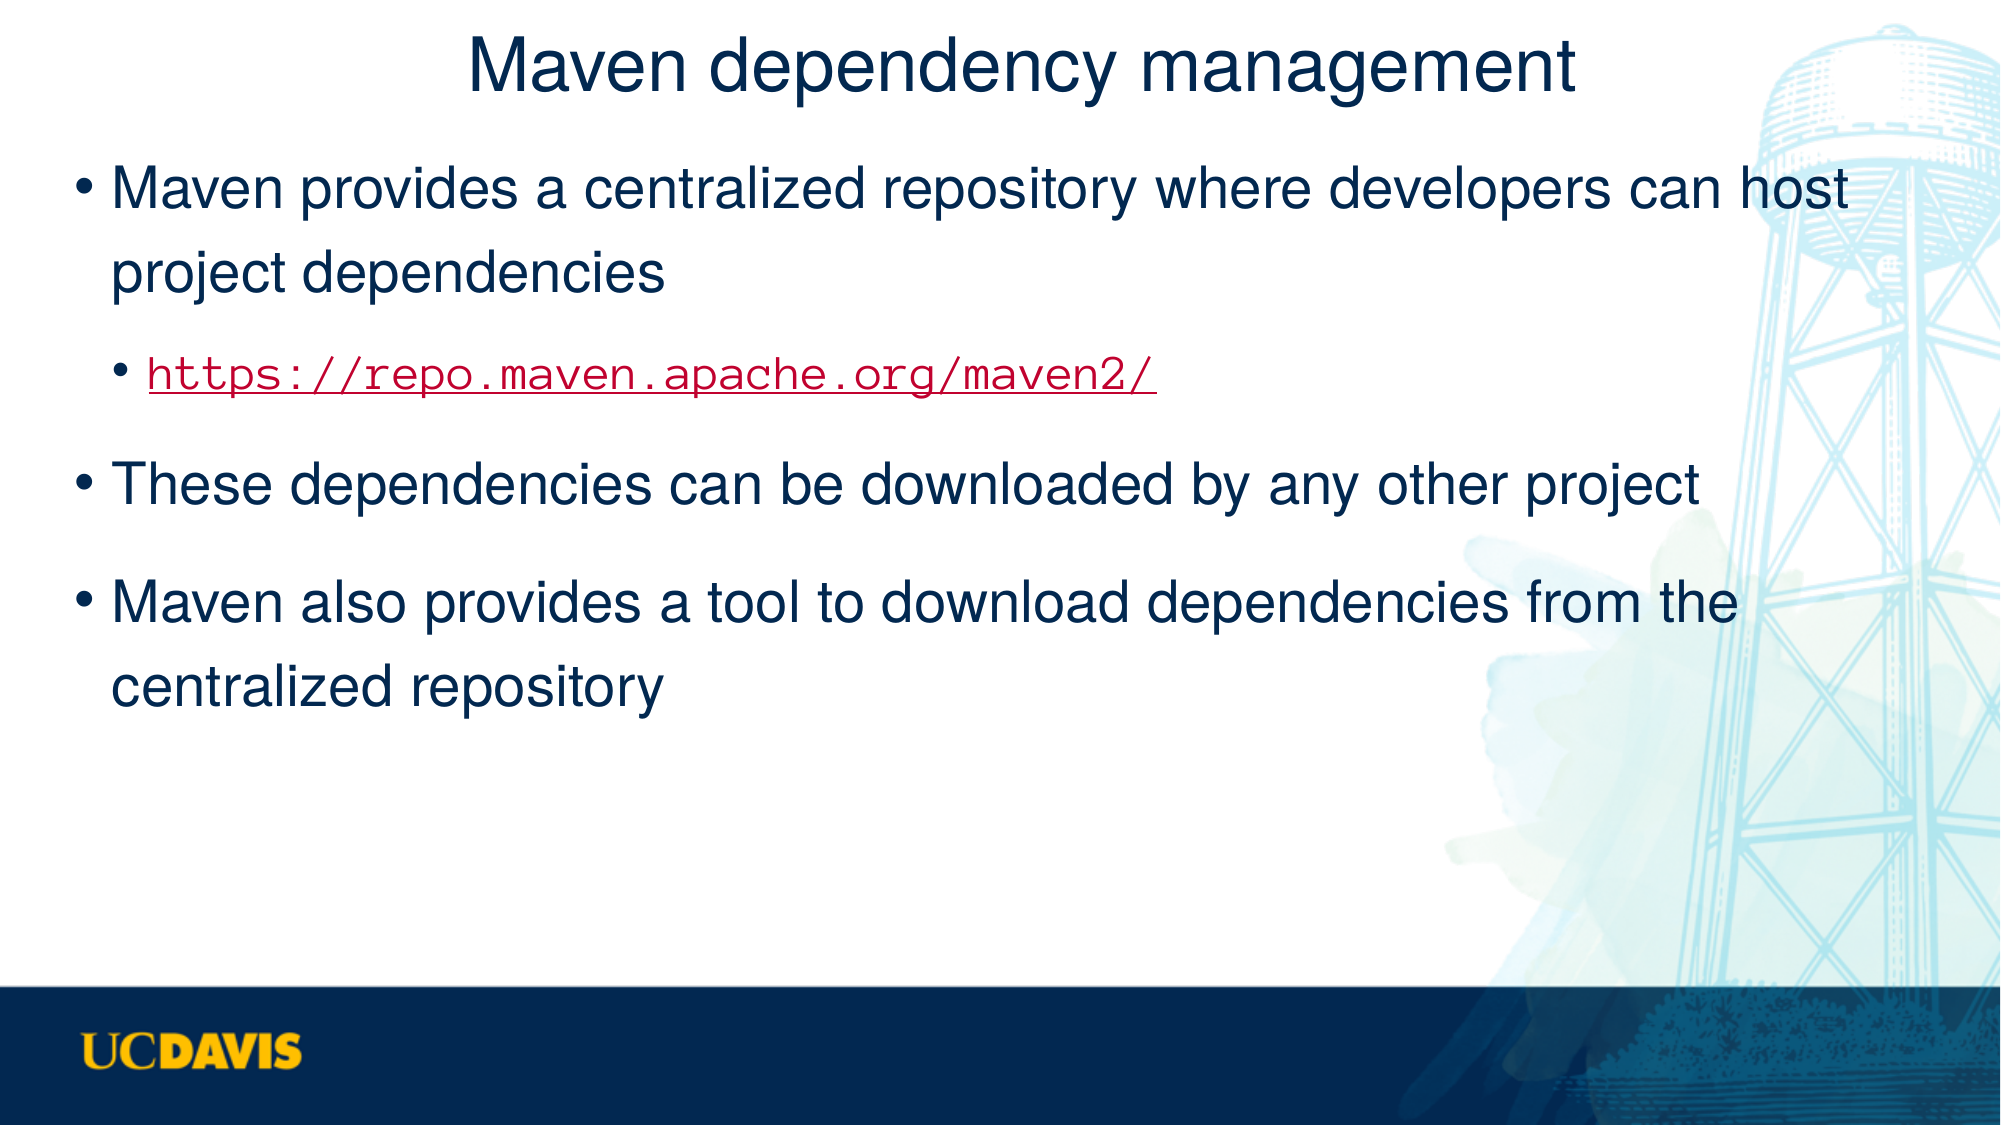

# Maven dependency management
Maven provides a centralized repository where developers can host project dependencies
https://repo.maven.apache.org/maven2/
These dependencies can be downloaded by any other project
Maven also provides a tool to download dependencies from the centralized repository